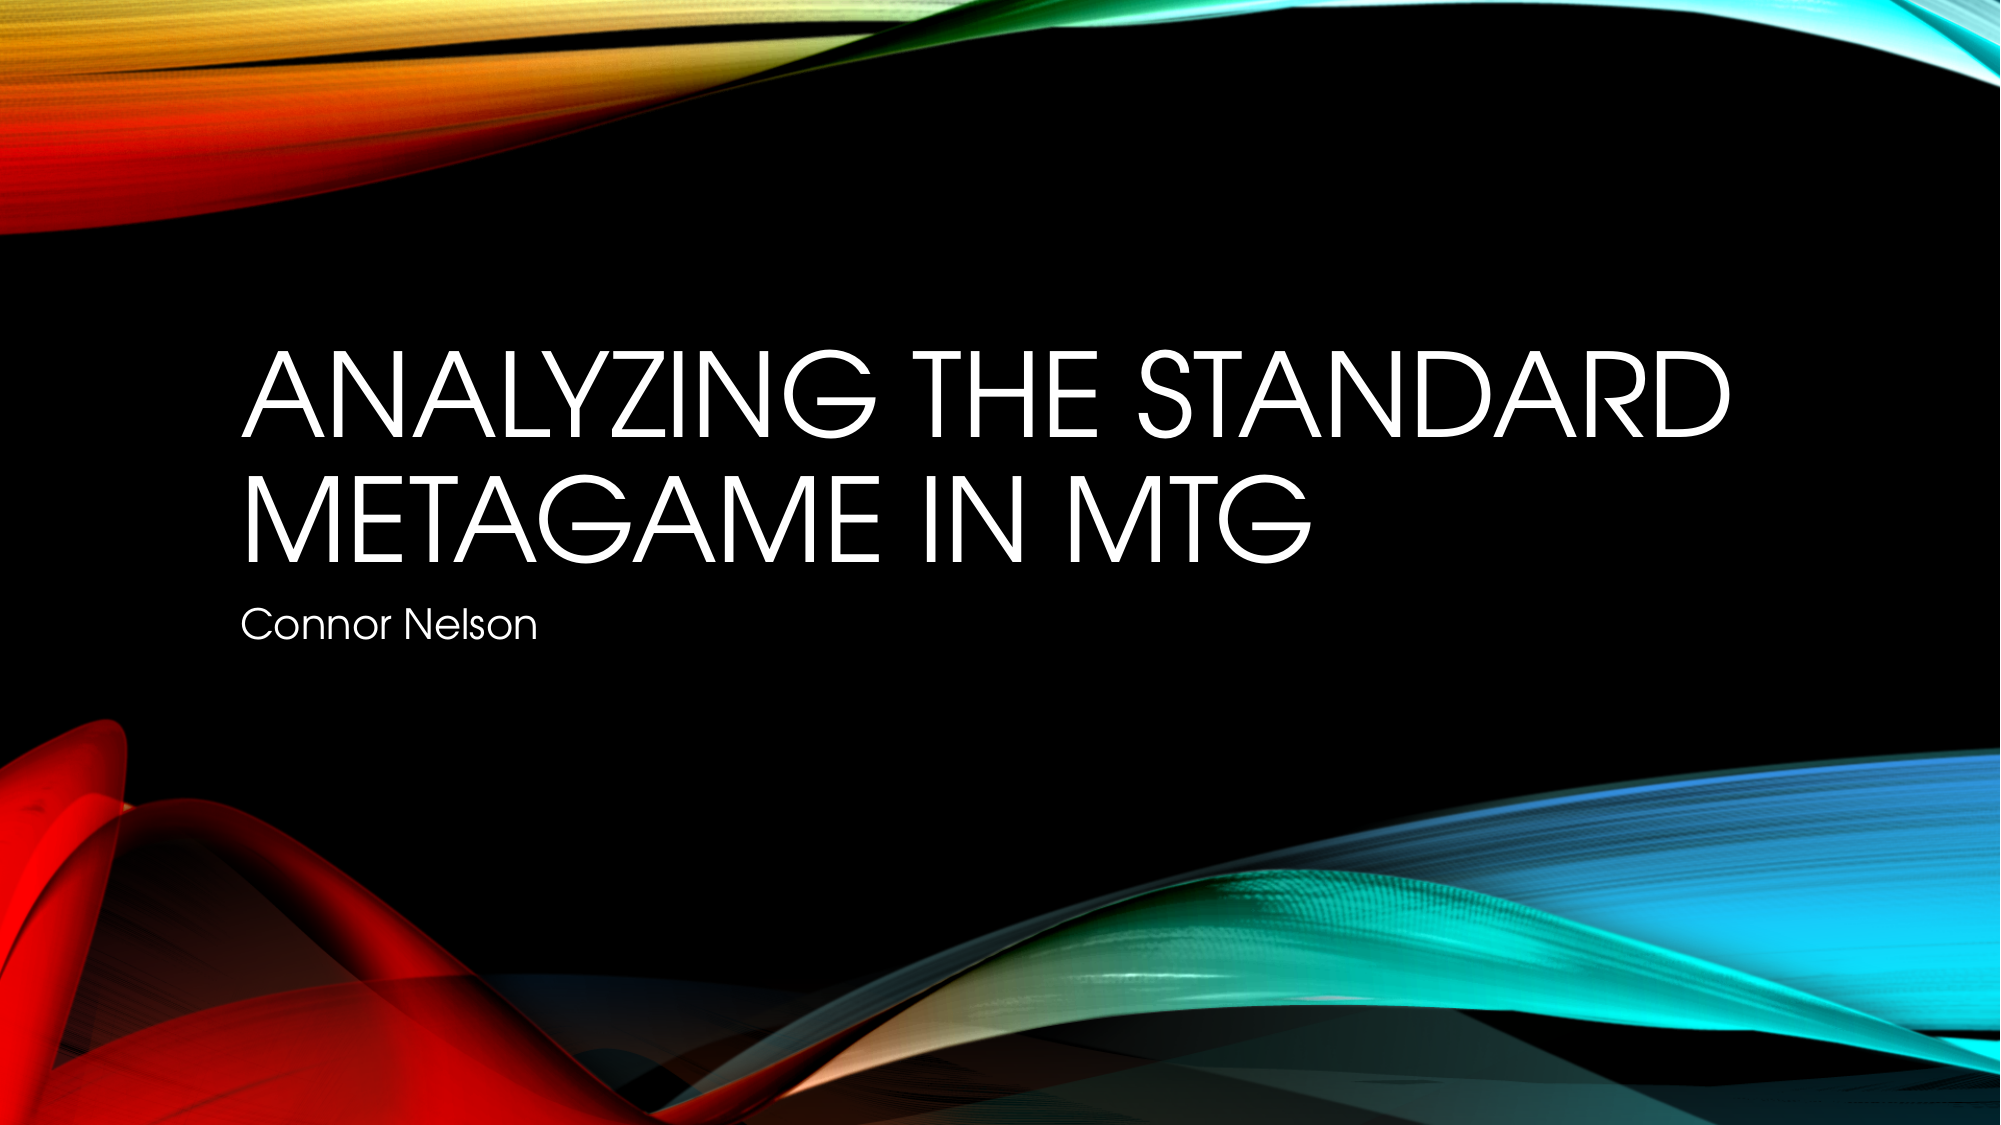

# Analyzing The Standard metagame in MTG
Connor Nelson